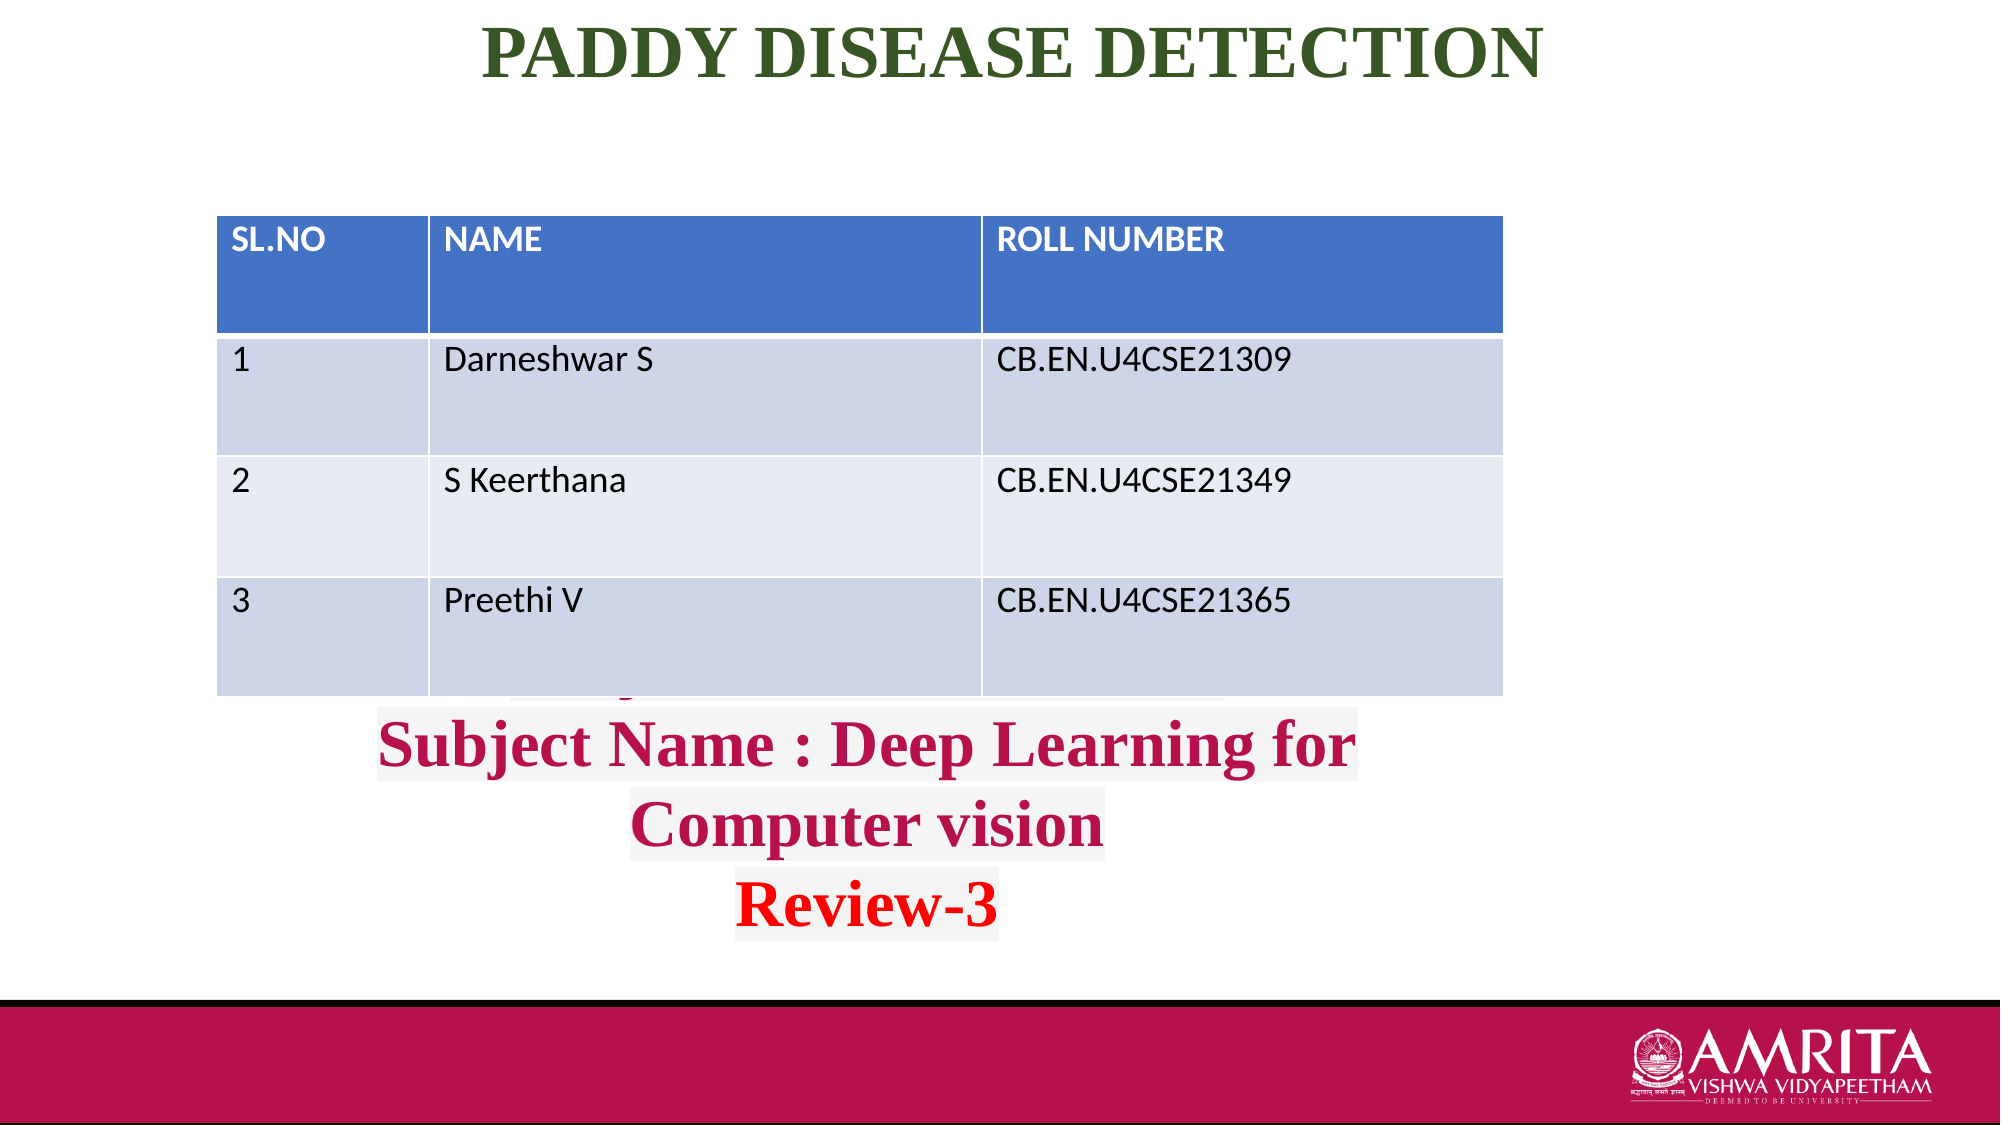

# PADDY DISEASE DETECTION
| SL.NO | NAME | ROLL NUMBER |
| --- | --- | --- |
| 1 | Darneshwar S | CB.EN.U4CSE21309 |
| 2 | S Keerthana | CB.EN.U4CSE21349 |
| 3 | Preethi V | CB.EN.U4CSE21365 |
Subject code : 19CSE437
Subject Name : Deep Learning for Computer vision
Review-3